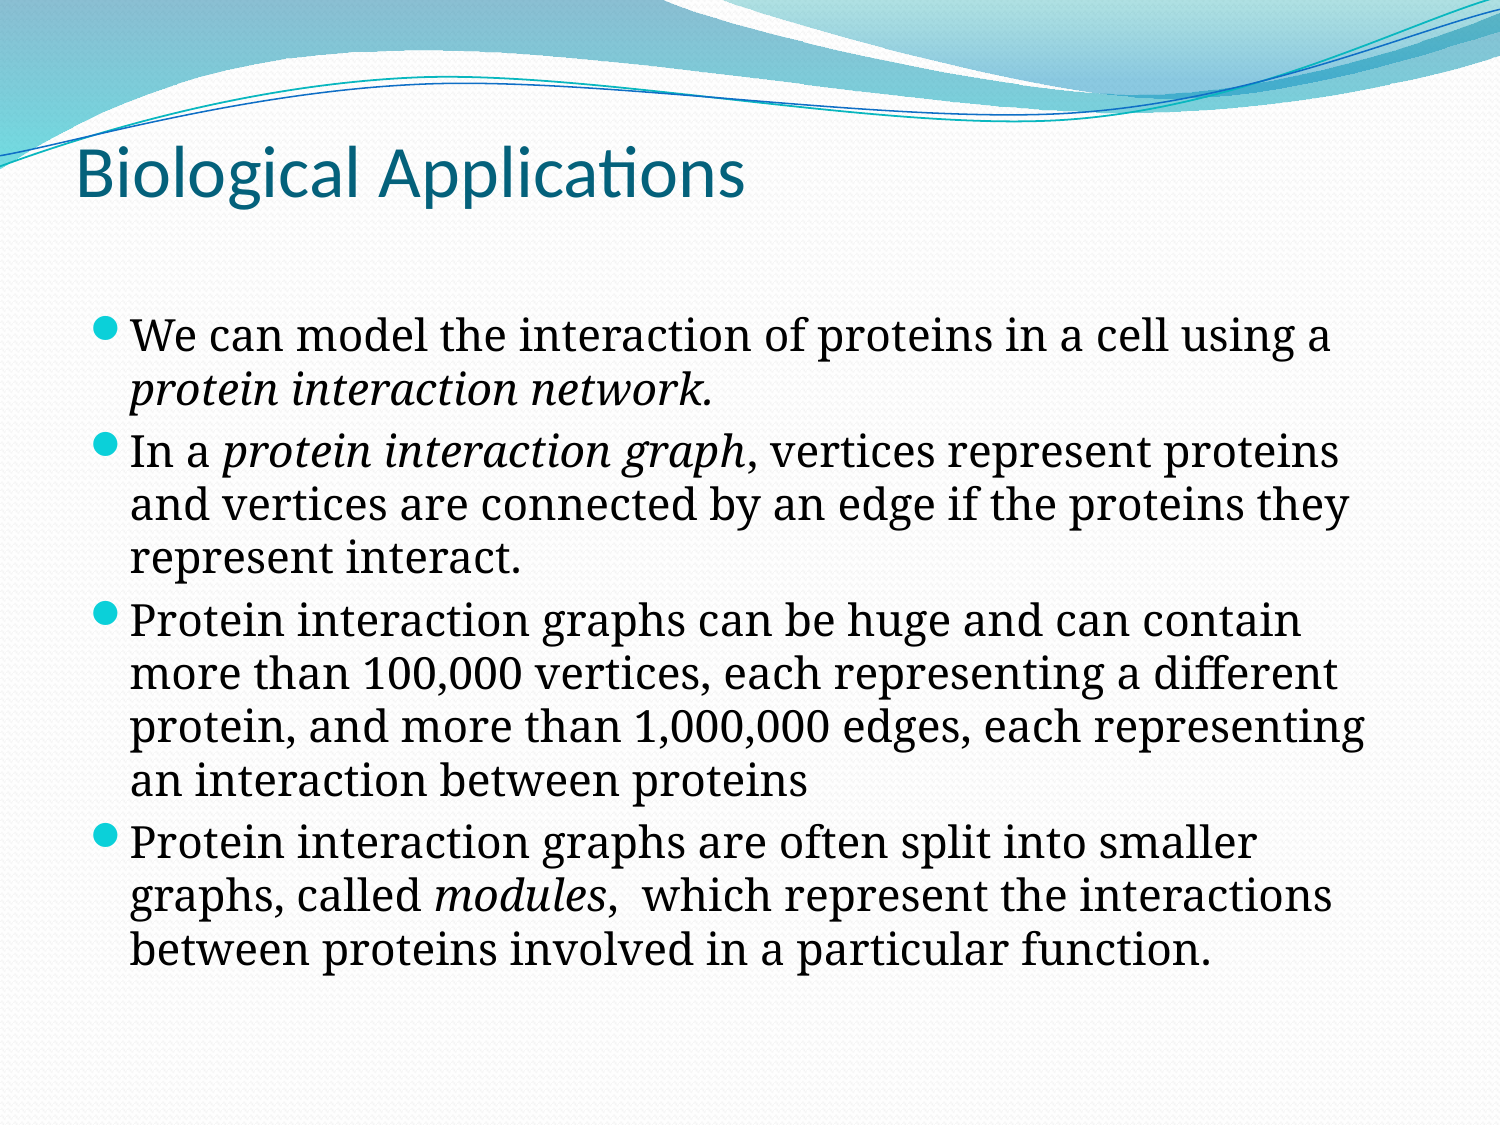

# Biological Applications
We can model the interaction of proteins in a cell using a protein interaction network.
In a protein interaction graph, vertices represent proteins  and vertices are connected by an edge if the proteins they represent interact.
Protein interaction graphs can be huge and can contain more than 100,000 vertices, each representing a different protein, and more than 1,000,000 edges, each representing an interaction between proteins
Protein interaction graphs are often split into smaller graphs, called modules,  which represent the interactions between proteins involved in a particular function.